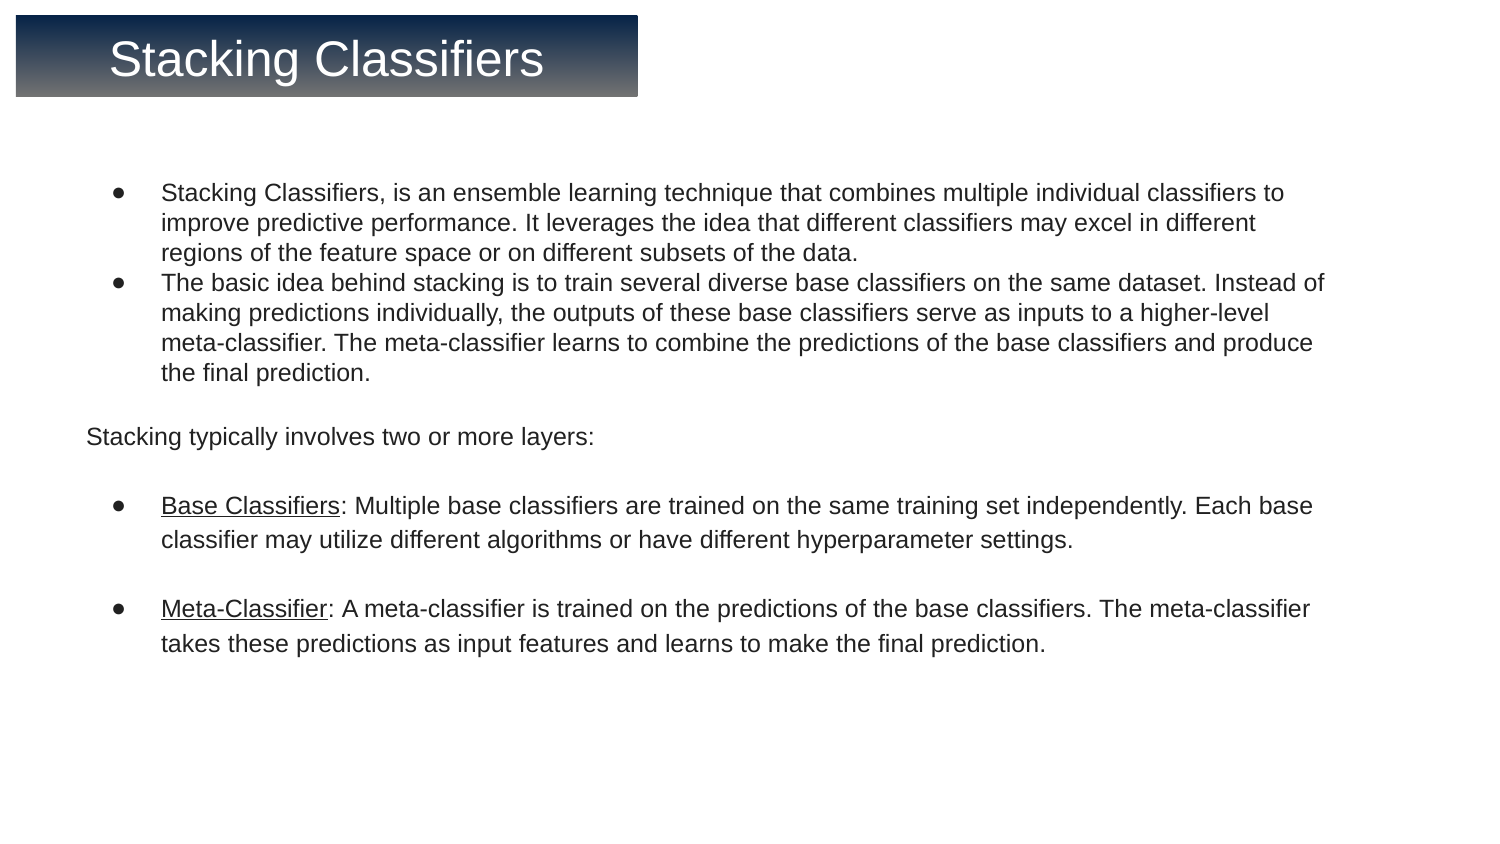

Stacking Classifiers
Stacking Classifiers, is an ensemble learning technique that combines multiple individual classifiers to improve predictive performance. It leverages the idea that different classifiers may excel in different regions of the feature space or on different subsets of the data.
The basic idea behind stacking is to train several diverse base classifiers on the same dataset. Instead of making predictions individually, the outputs of these base classifiers serve as inputs to a higher-level meta-classifier. The meta-classifier learns to combine the predictions of the base classifiers and produce the final prediction.

Stacking typically involves two or more layers:

Base Classifiers: Multiple base classifiers are trained on the same training set independently. Each base classifier may utilize different algorithms or have different hyperparameter settings.

Meta-Classifier: A meta-classifier is trained on the predictions of the base classifiers. The meta-classifier takes these predictions as input features and learns to make the final prediction.